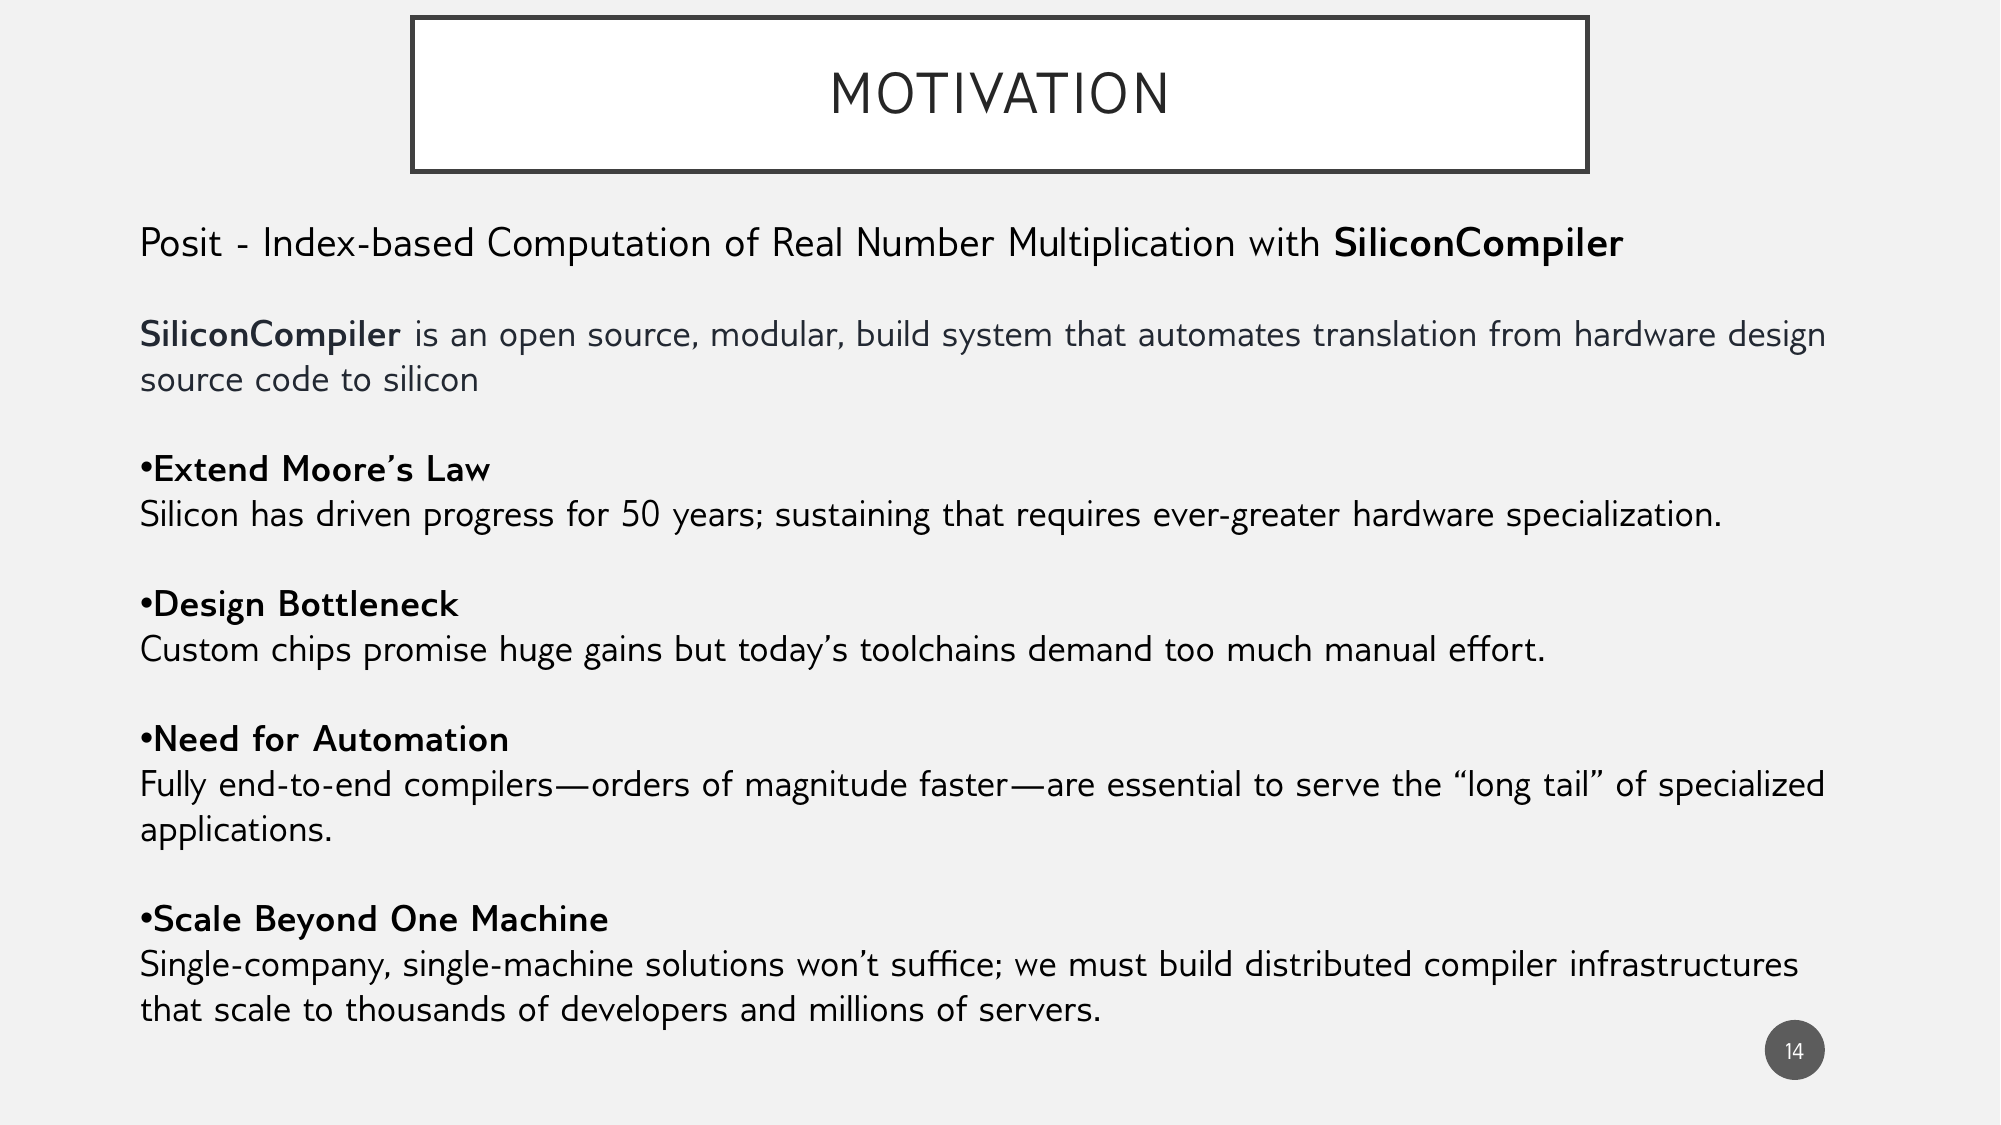

# MOTIVATION
Posit - Index-based Computation of Real Number Multiplication with SiliconCompiler

SiliconCompiler is an open source, modular, build system that automates translation from hardware design source code to silicon

Extend Moore’s Law
Silicon has driven progress for 50 years; sustaining that requires ever-greater hardware specialization.

Design Bottleneck
Custom chips promise huge gains but today’s toolchains demand too much manual effort.

Need for Automation
Fully end-to-end compilers—orders of magnitude faster—are essential to serve the “long tail” of specialized applications.

Scale Beyond One Machine
Single‐company, single‐machine solutions won’t suffice; we must build distributed compiler infrastructures that scale to thousands of developers and millions of servers.

14